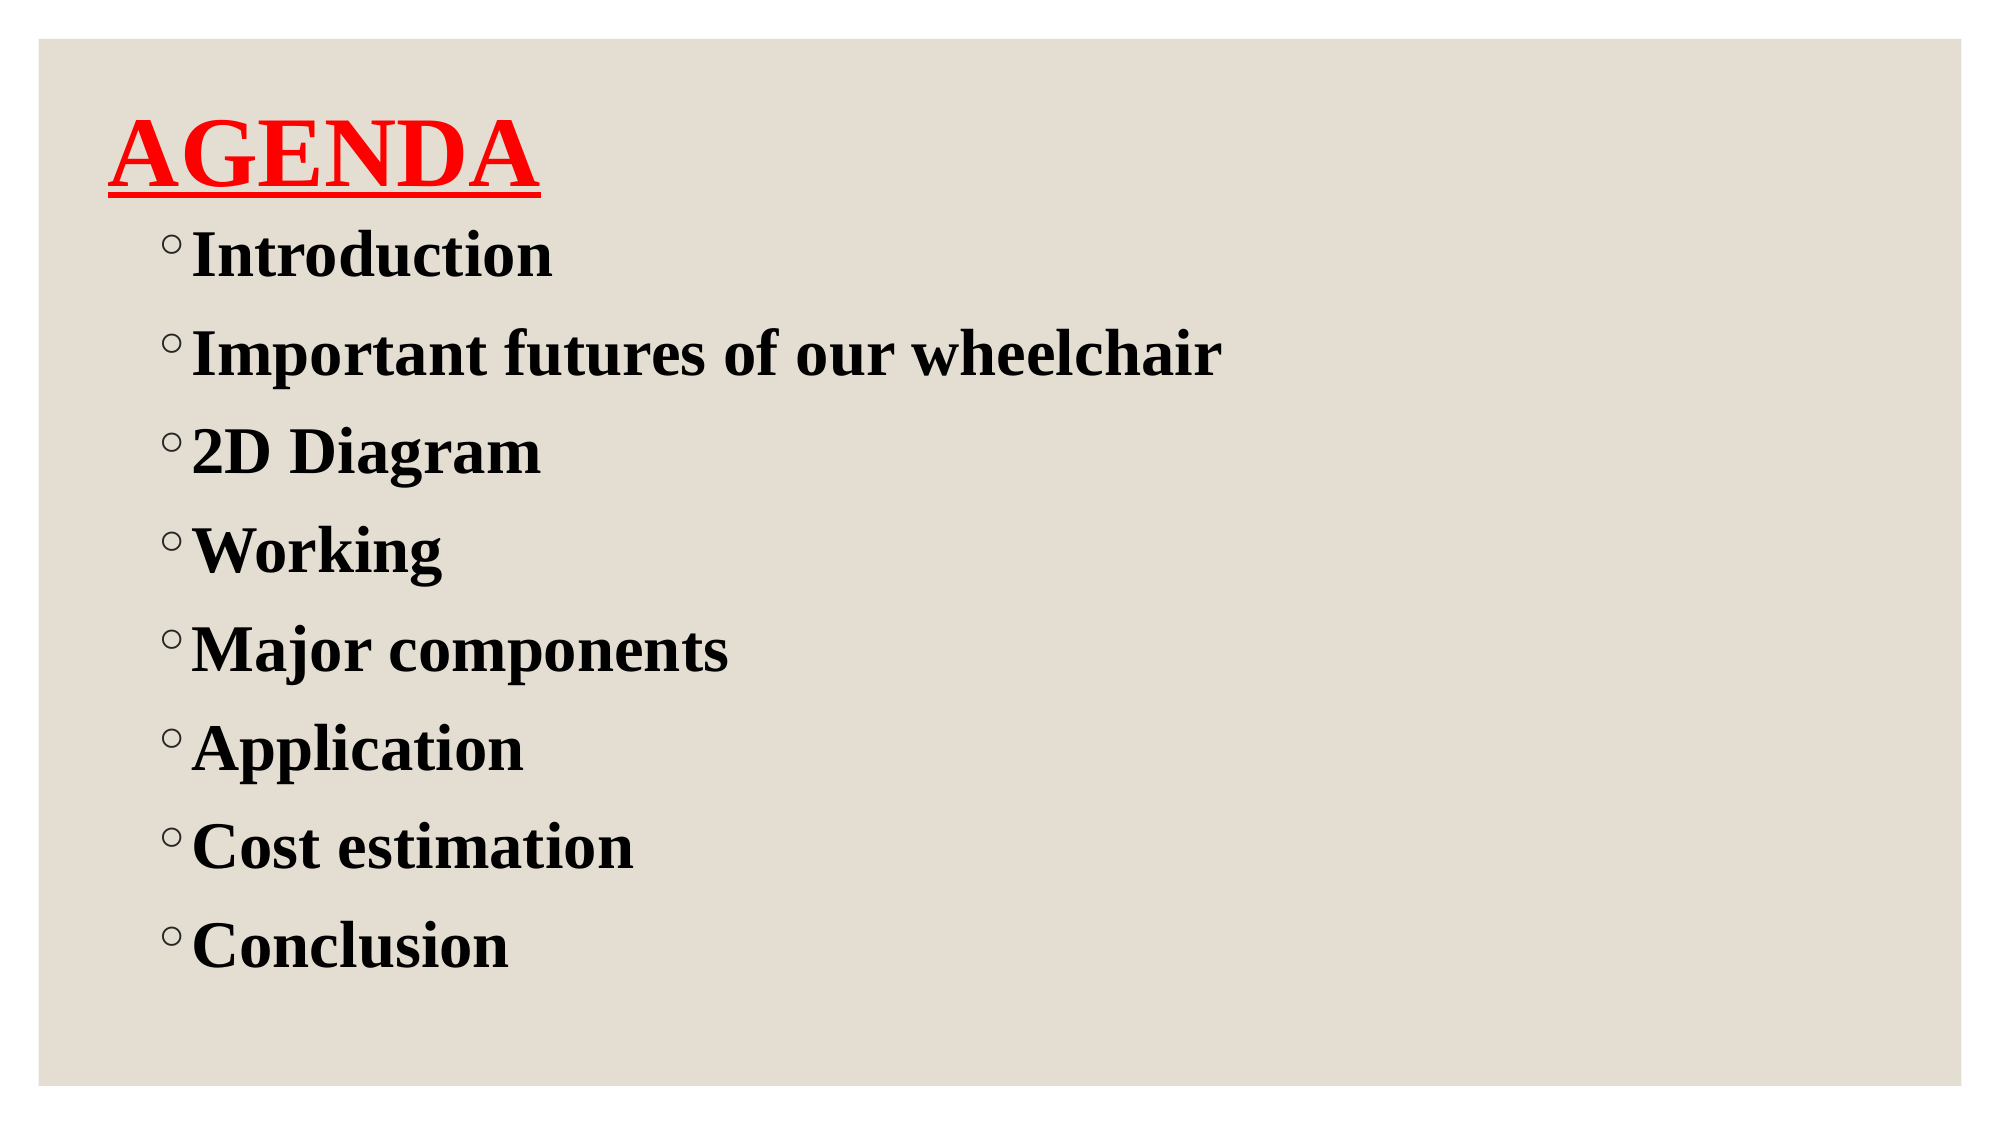

# AGENDA
Introduction
Important futures of our wheelchair
2D Diagram
Working
Major components
Application
Cost estimation
Conclusion